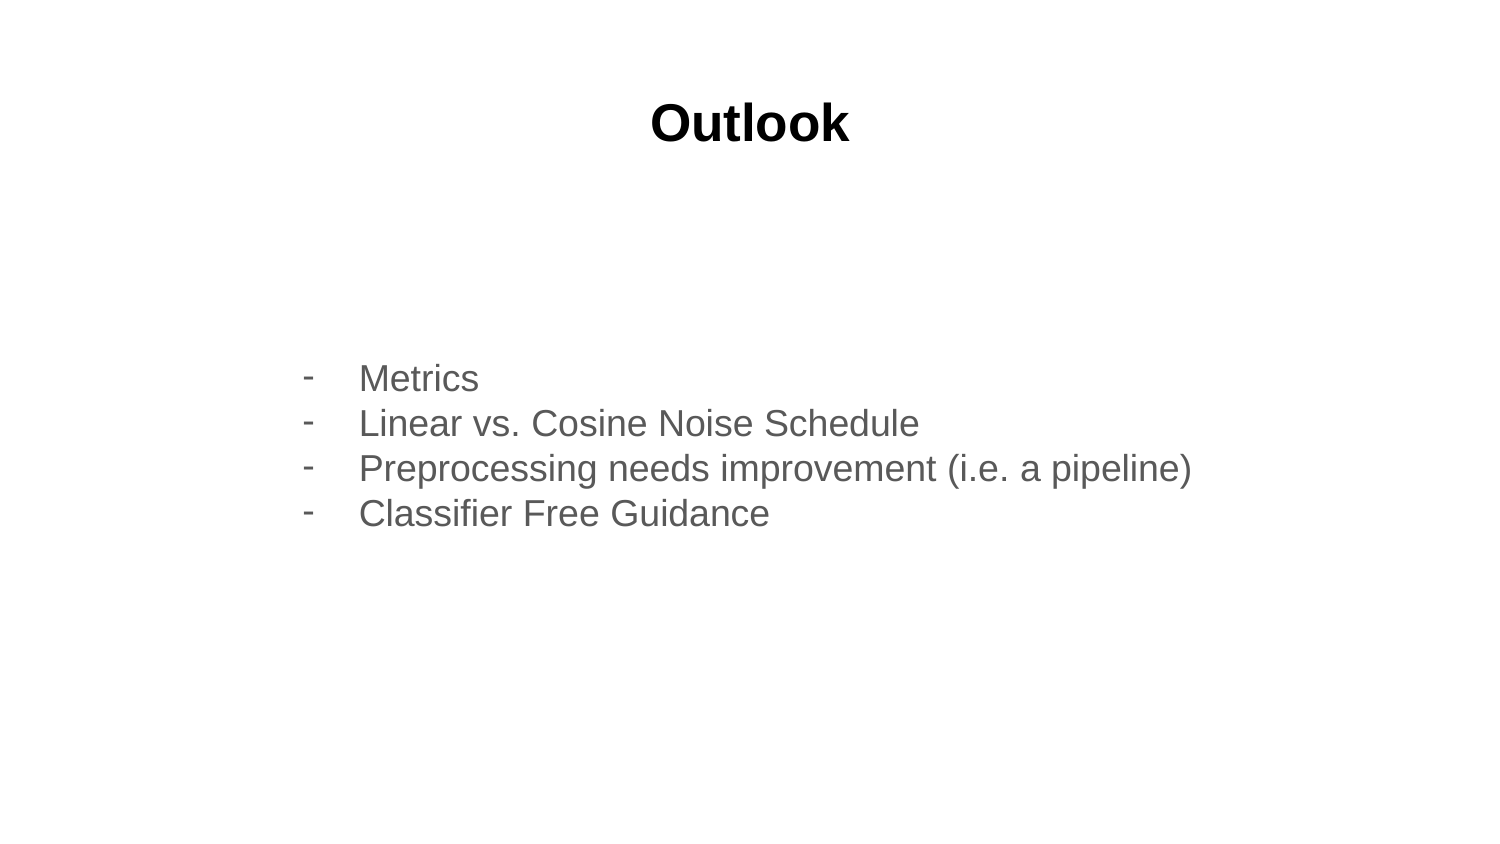

# Outlook
Metrics
Linear vs. Cosine Noise Schedule
Preprocessing needs improvement (i.e. a pipeline)
Classifier Free Guidance